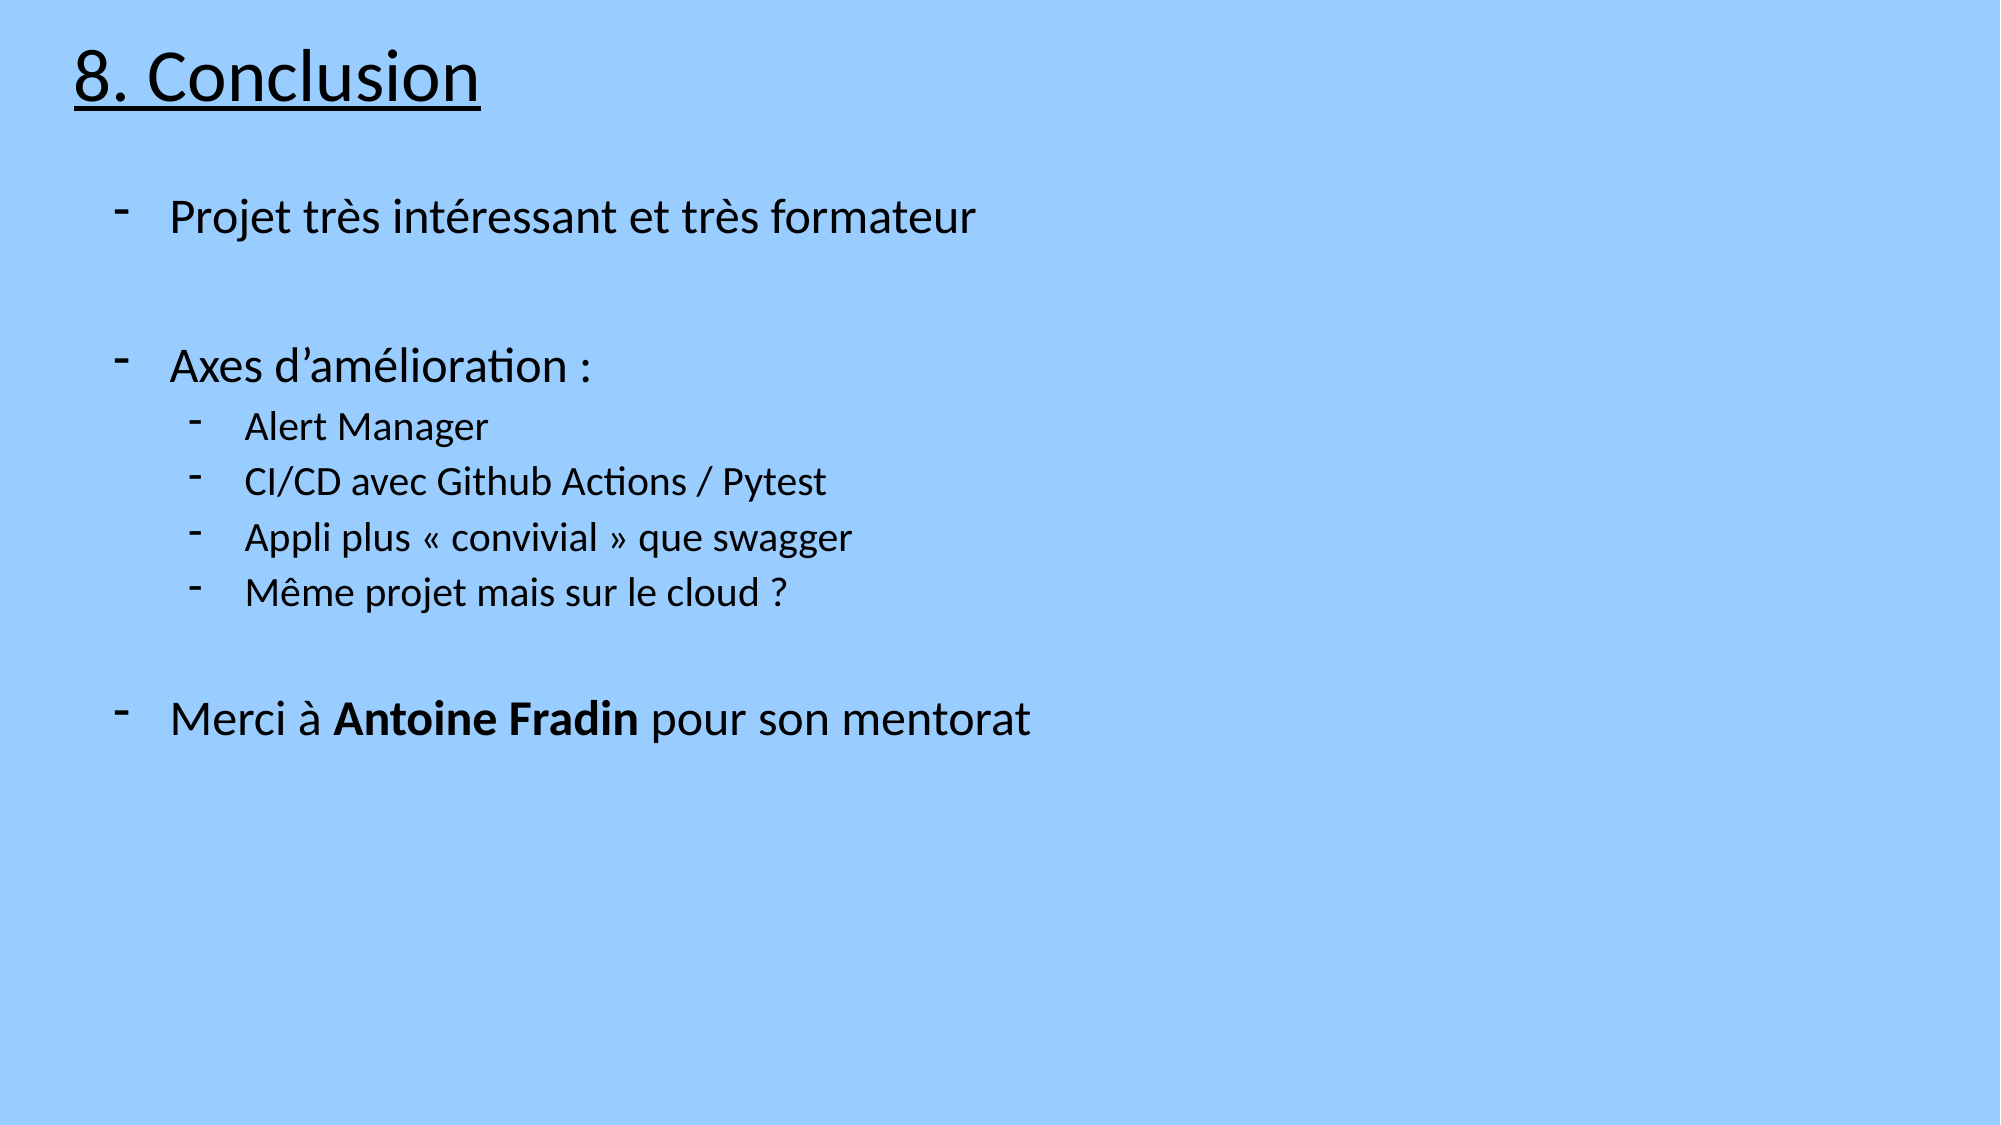

8. Conclusion
Projet très intéressant et très formateur

Axes d’amélioration :
Alert Manager
CI/CD avec Github Actions / Pytest
Appli plus « convivial » que swagger
Même projet mais sur le cloud ?

Merci à Antoine Fradin pour son mentorat